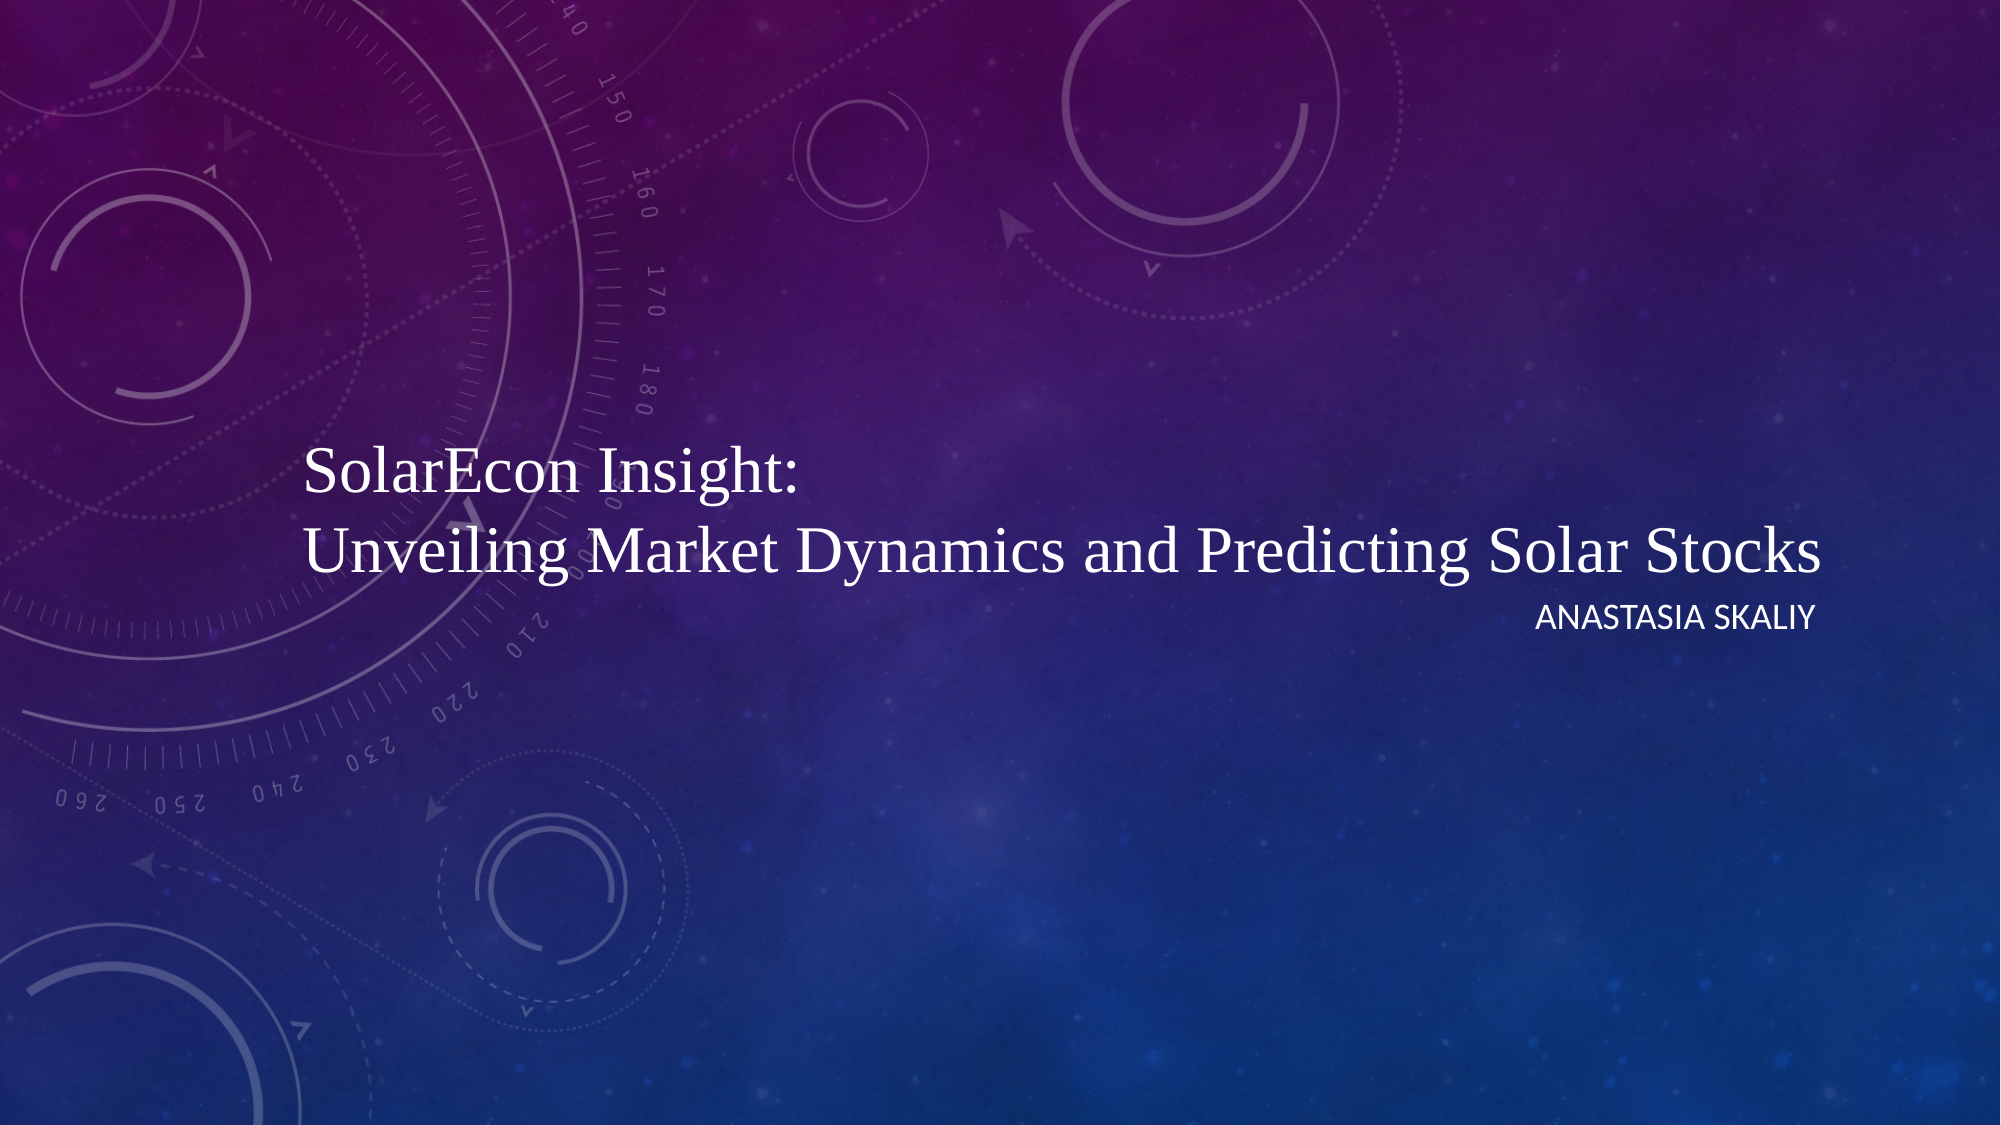

#
SolarEcon Insight:
Unveiling Market Dynamics and Predicting Solar Stocks

Anastasia skaliy